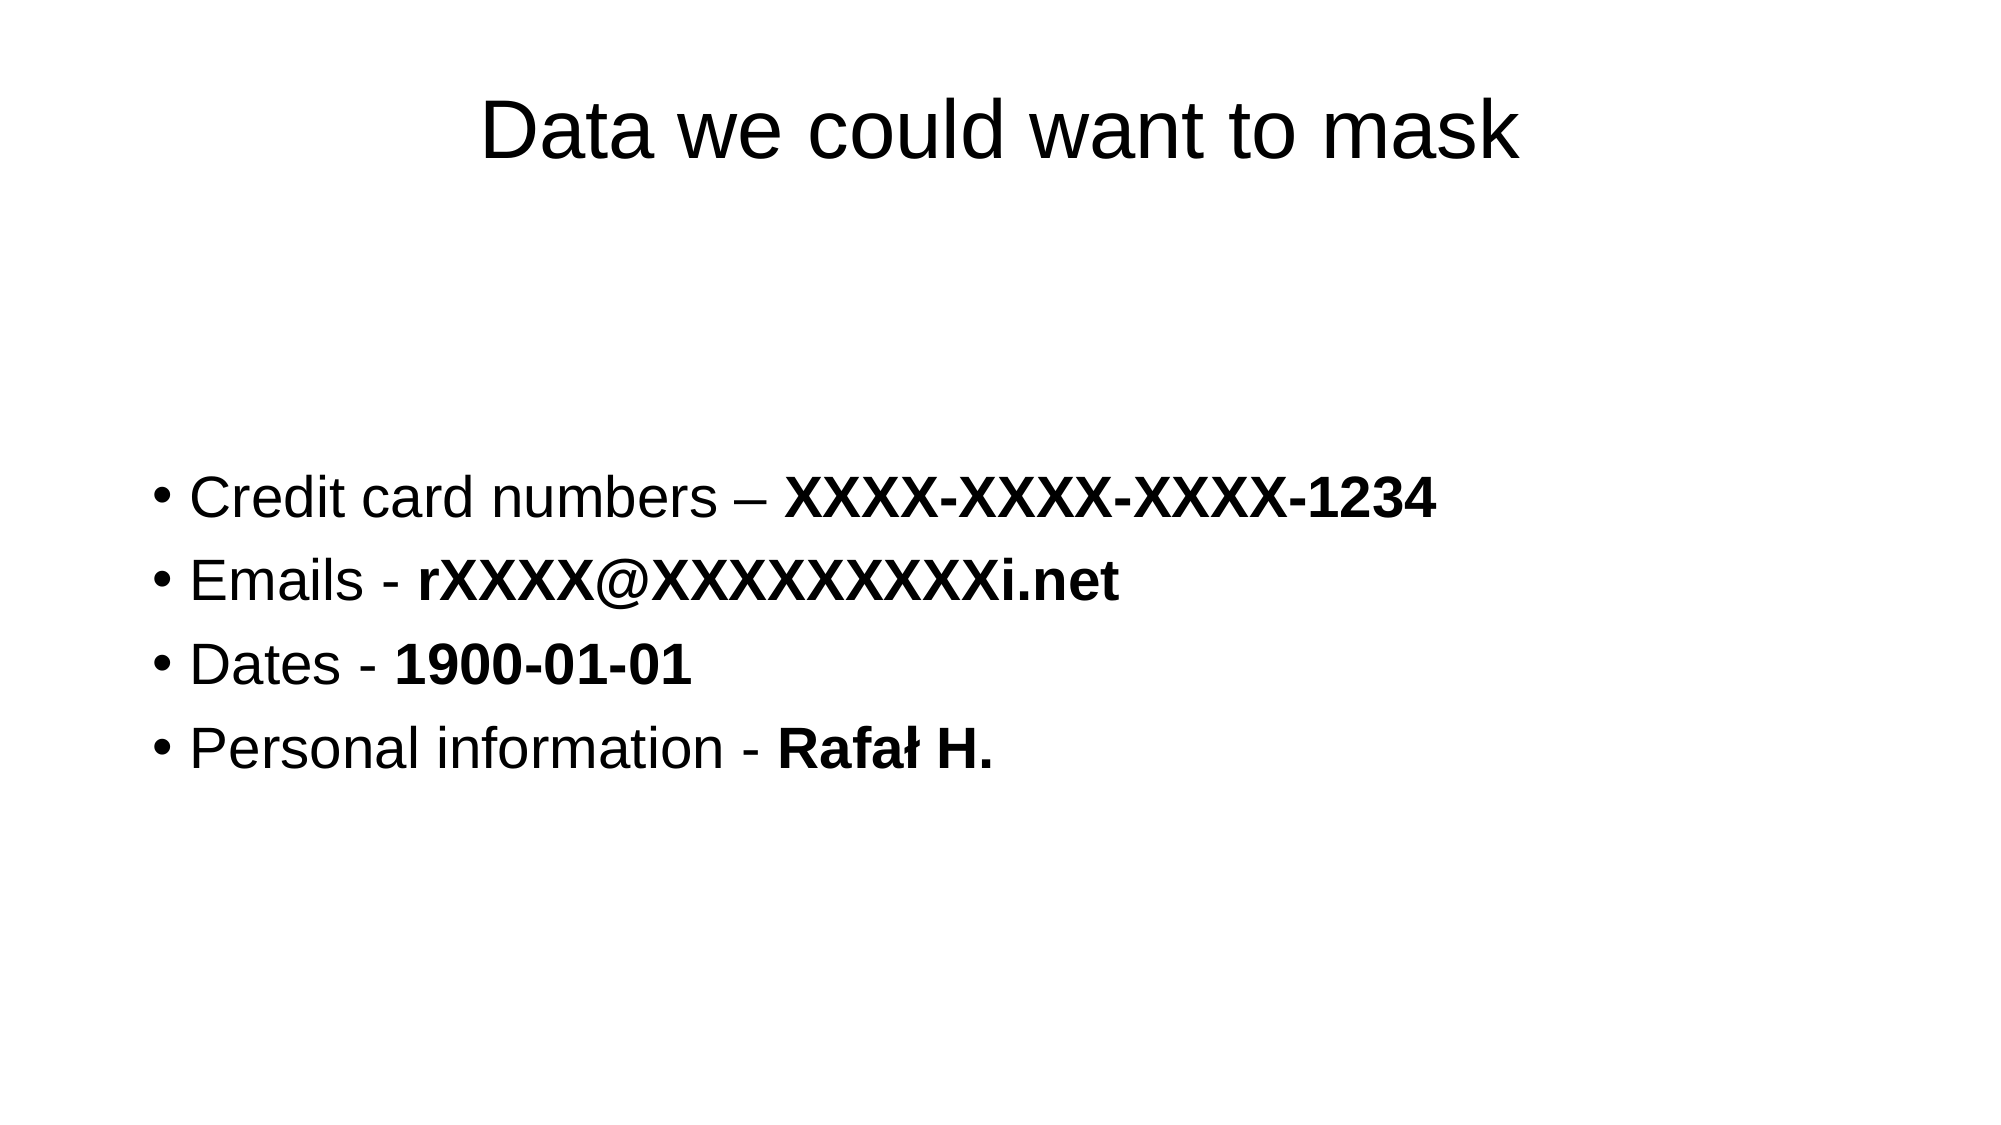

# Data we could want to mask
Credit card numbers – XXXX-XXXX-XXXX-1234
Emails - rXXXX@XXXXXXXXXi.net
Dates - 1900-01-01
Personal information - Rafał H.